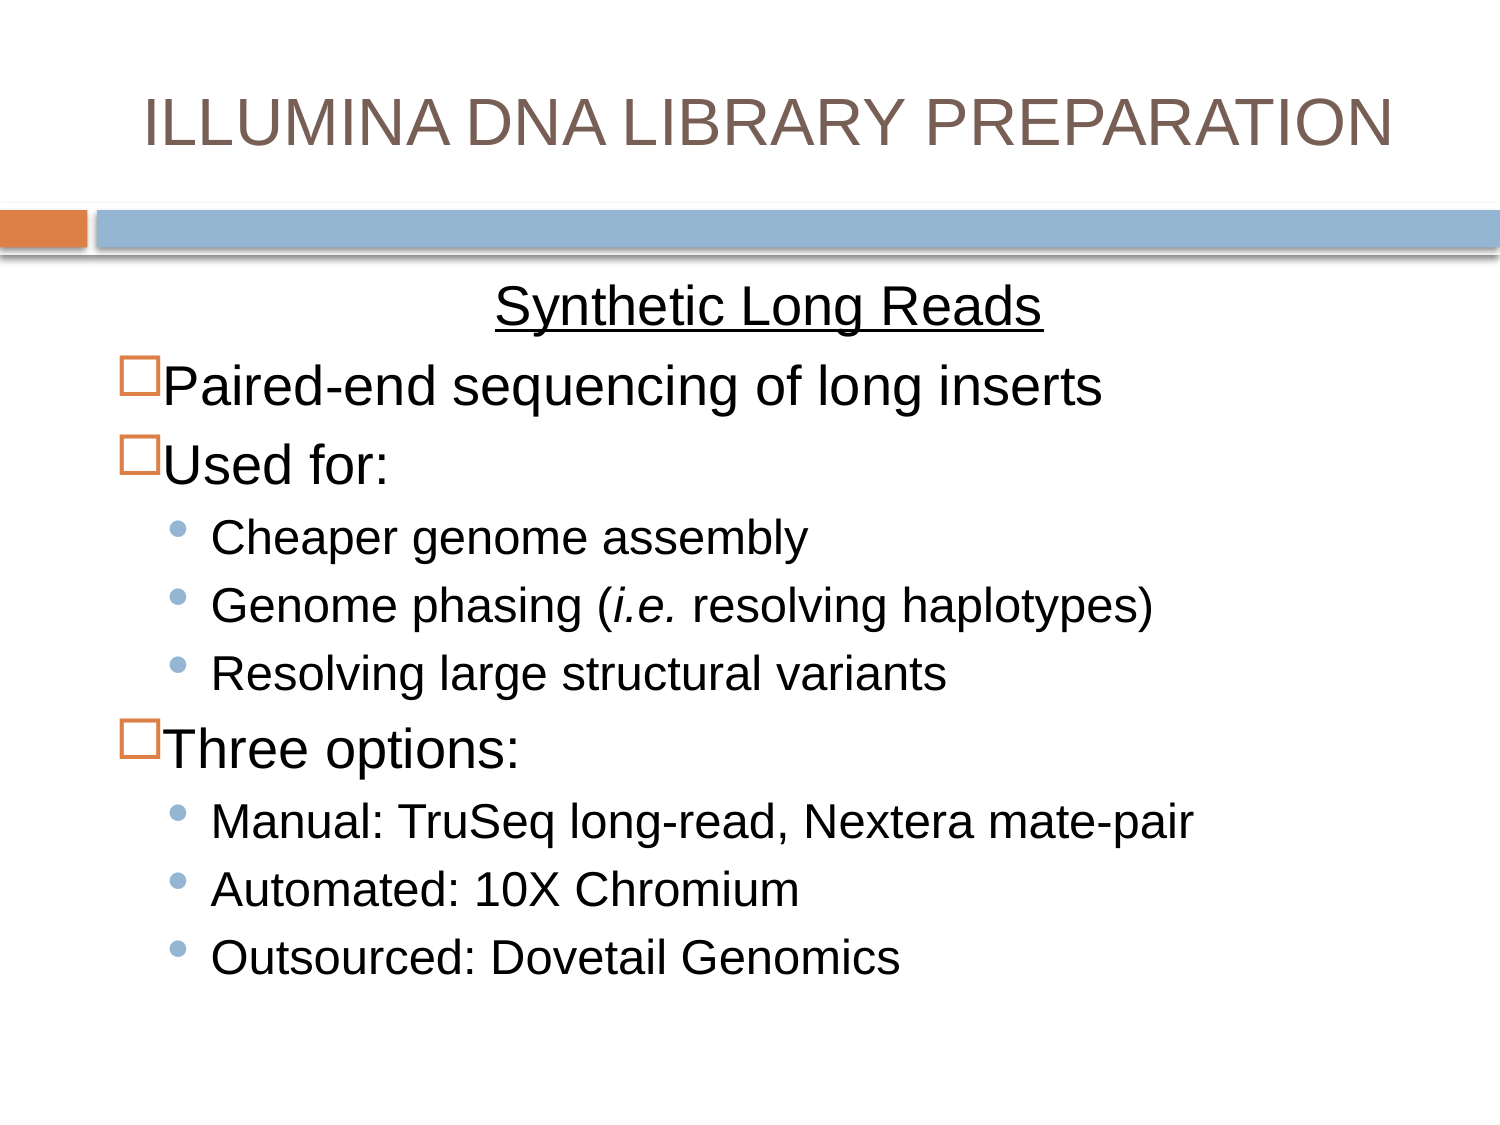

# ILLUMINA DNA LIBRARY PREPARATION
Synthetic Long Reads
Paired-end sequencing of long inserts
Used for:
Cheaper genome assembly
Genome phasing (i.e. resolving haplotypes)
Resolving large structural variants
Three options:
Manual: TruSeq long-read, Nextera mate-pair
Automated: 10X Chromium
Outsourced: Dovetail Genomics